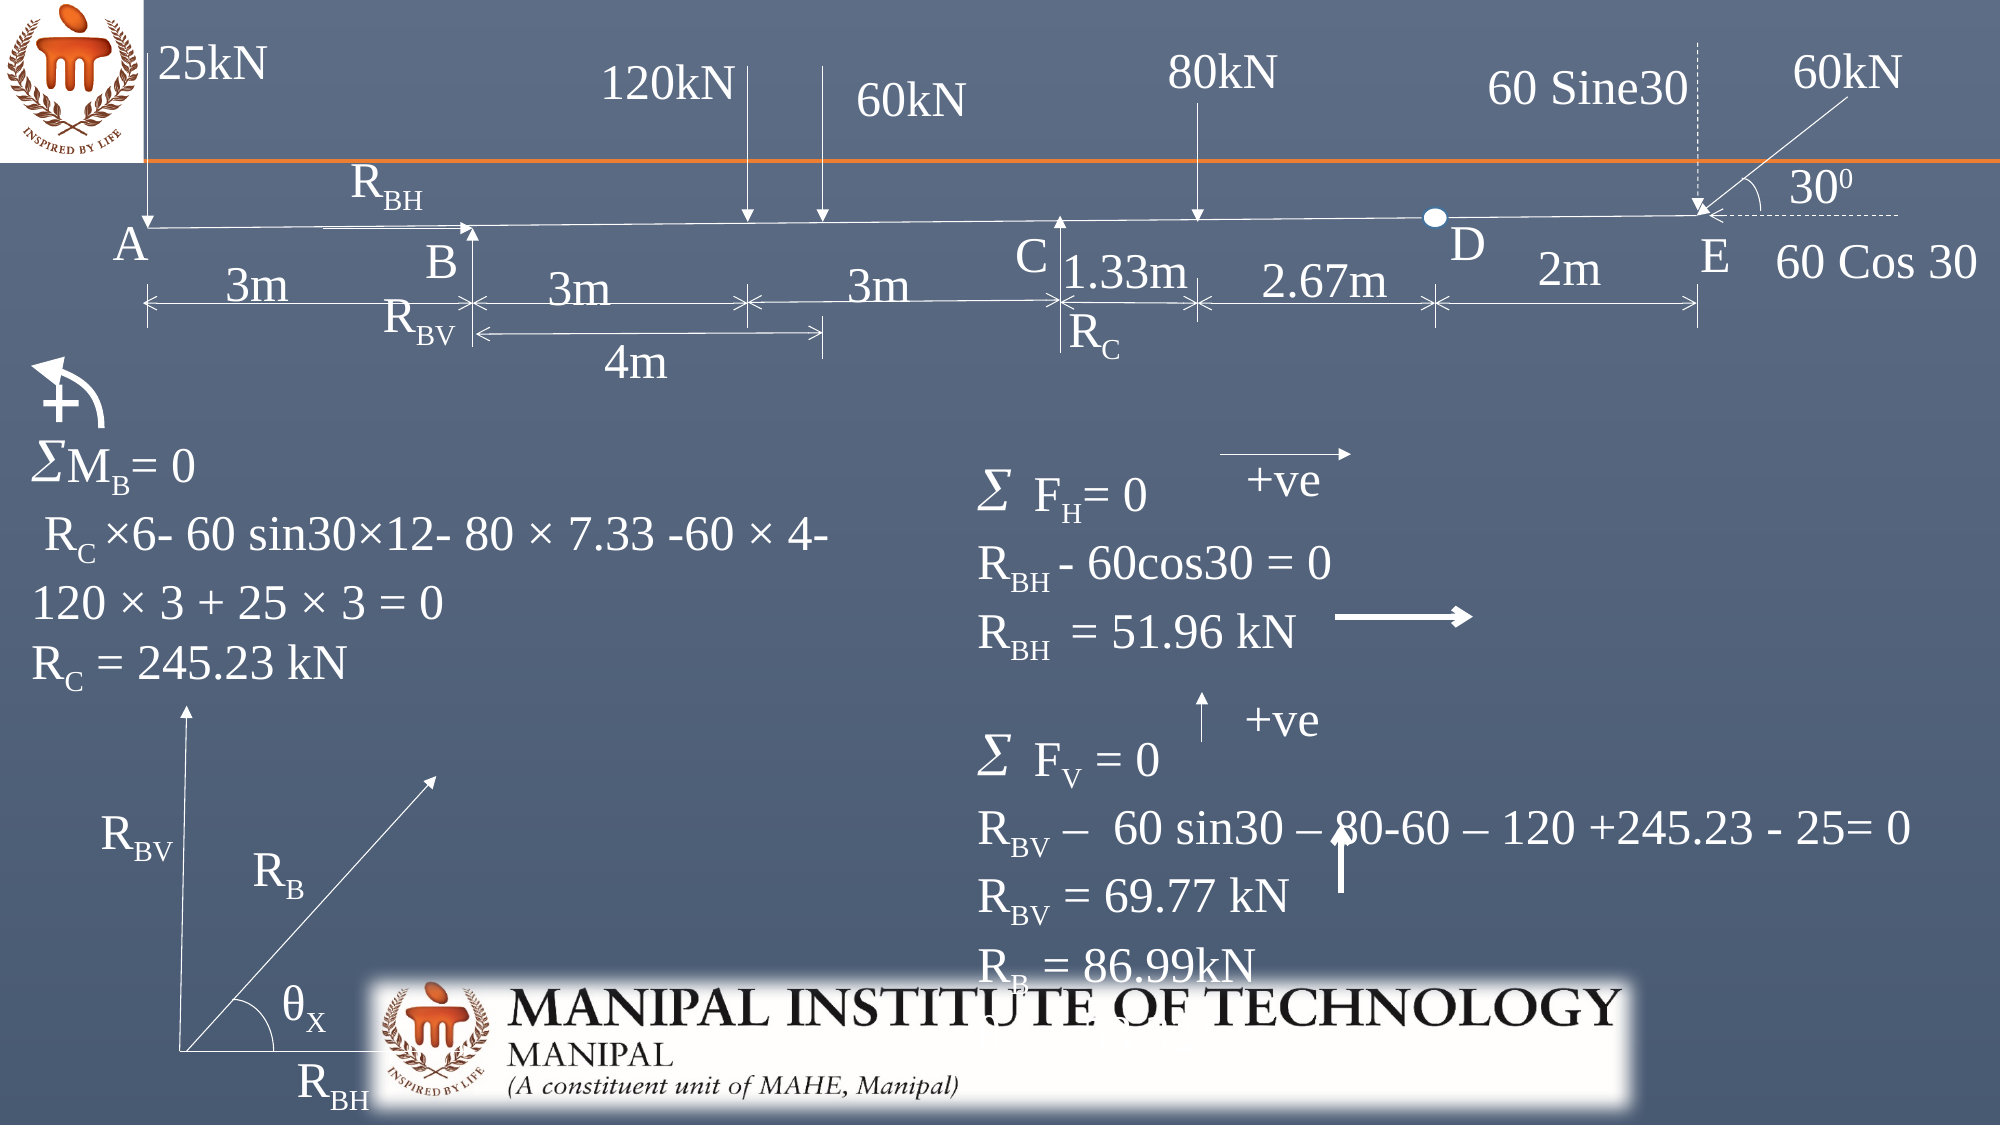

25kN
80kN
60kN
120kN
60 Sine30
60kN
RBH
300

A
D

C
E
B
60 Cos 30
2m
1.33m
2.67m
3m
3m
3m
RBV
RC
4m

MB= 0
 RC ×6- 60 sin30×12- 80 × 7.33 -60 × 4- 120 × 3 + 25 × 3 = 0
RC = 245.23 kN
+ve
FH= 0
RBH - 60cos30 = 0
RBH  = 51.96 kN

FV = 0
RBV –  60 sin30 – 80-60 – 120 +245.23 - 25= 0
RBV = 69.77 kN
+ve
RBV
RB
RB = 86.99kN
θX  = 53.320

θX

RBH